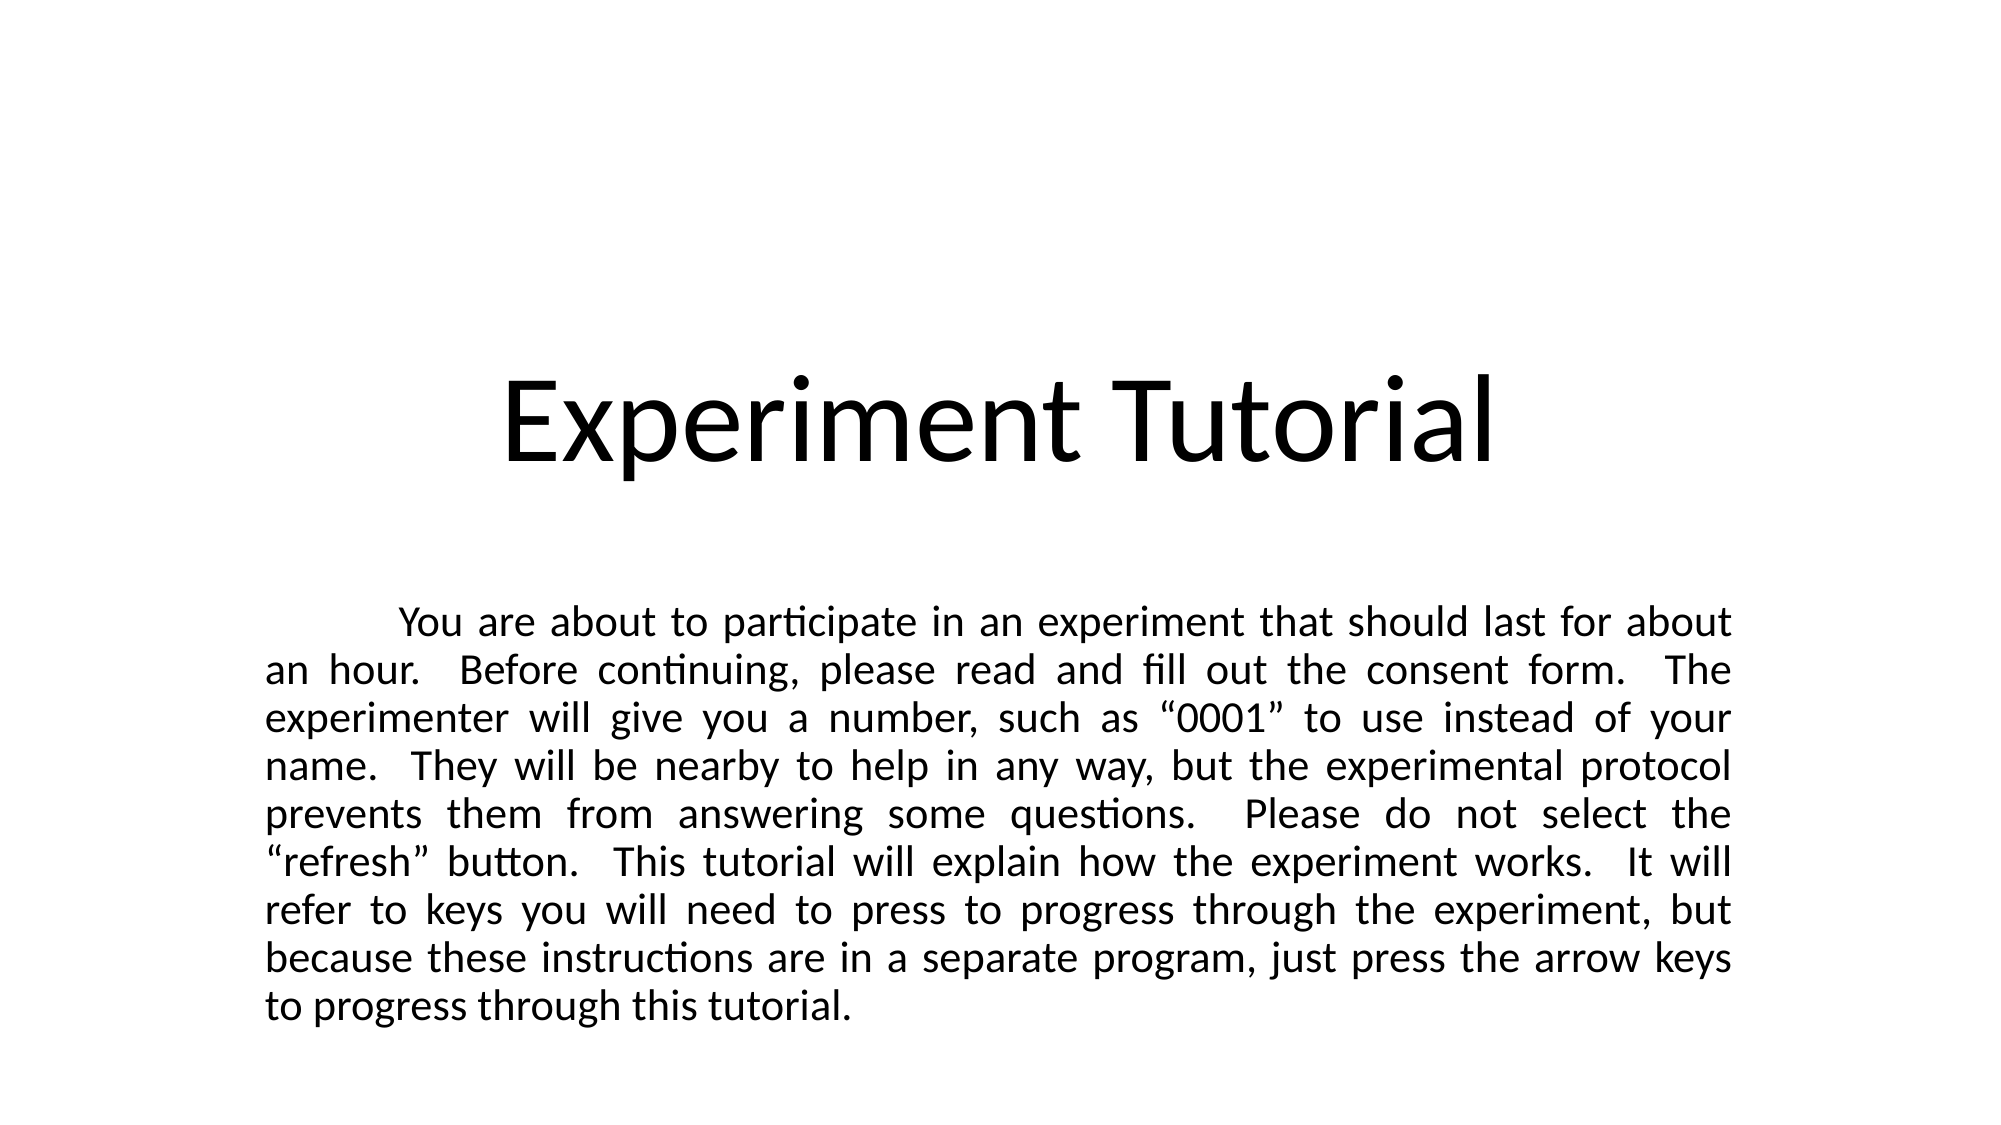

# Experiment Tutorial
	You are about to participate in an experiment that should last for about an hour.  Before continuing, please read and fill out the consent form.  The experimenter will give you a number, such as “0001” to use instead of your name.  They will be nearby to help in any way, but the experimental protocol prevents them from answering some questions.  Please do not select the “refresh” button.  This tutorial will explain how the experiment works.  It will refer to keys you will need to press to progress through the experiment, but because these instructions are in a separate program, just press the arrow keys to progress through this tutorial.